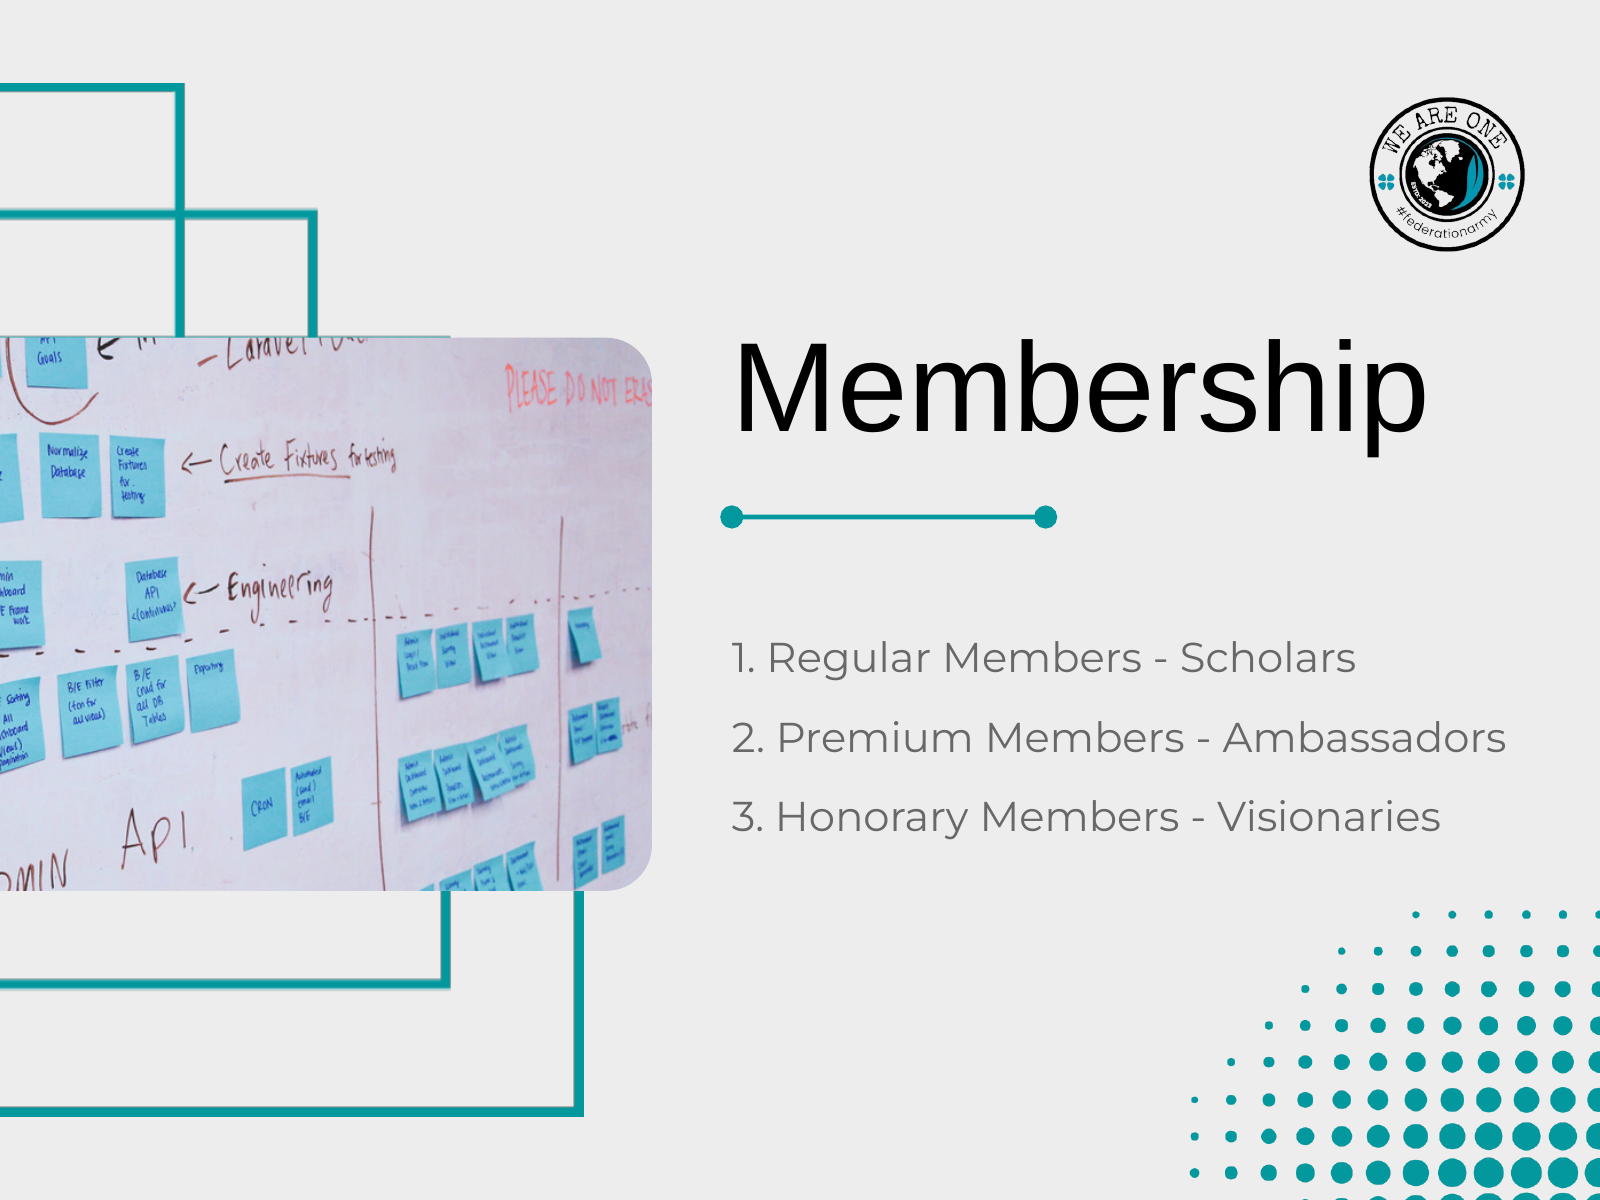

Membership

1. Regular Members - Scholars
2. Premium Members - Ambassadors
3. Honorary Members - Visionaries